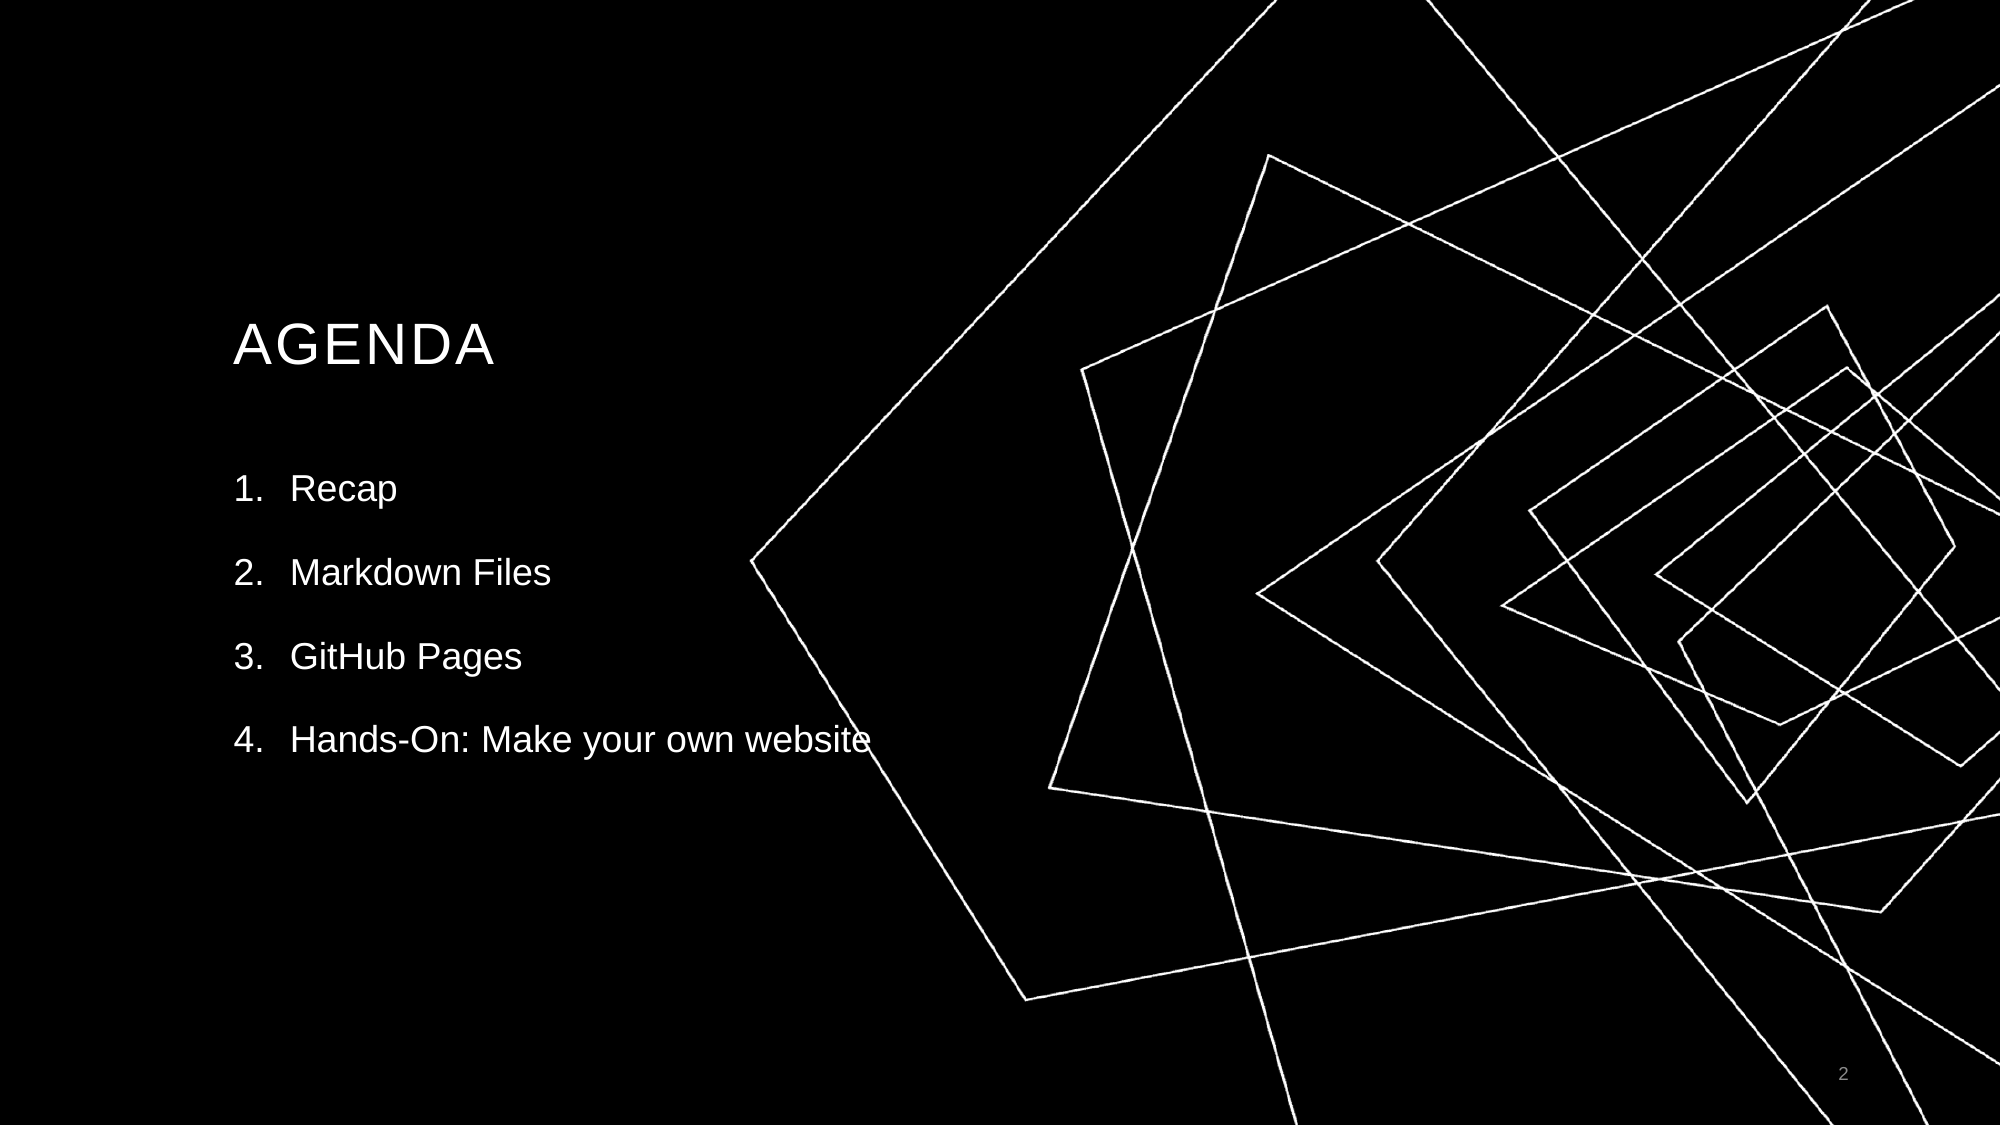

# AGENDA
Recap
Markdown Files
GitHub Pages
Hands-On: Make your own website
2